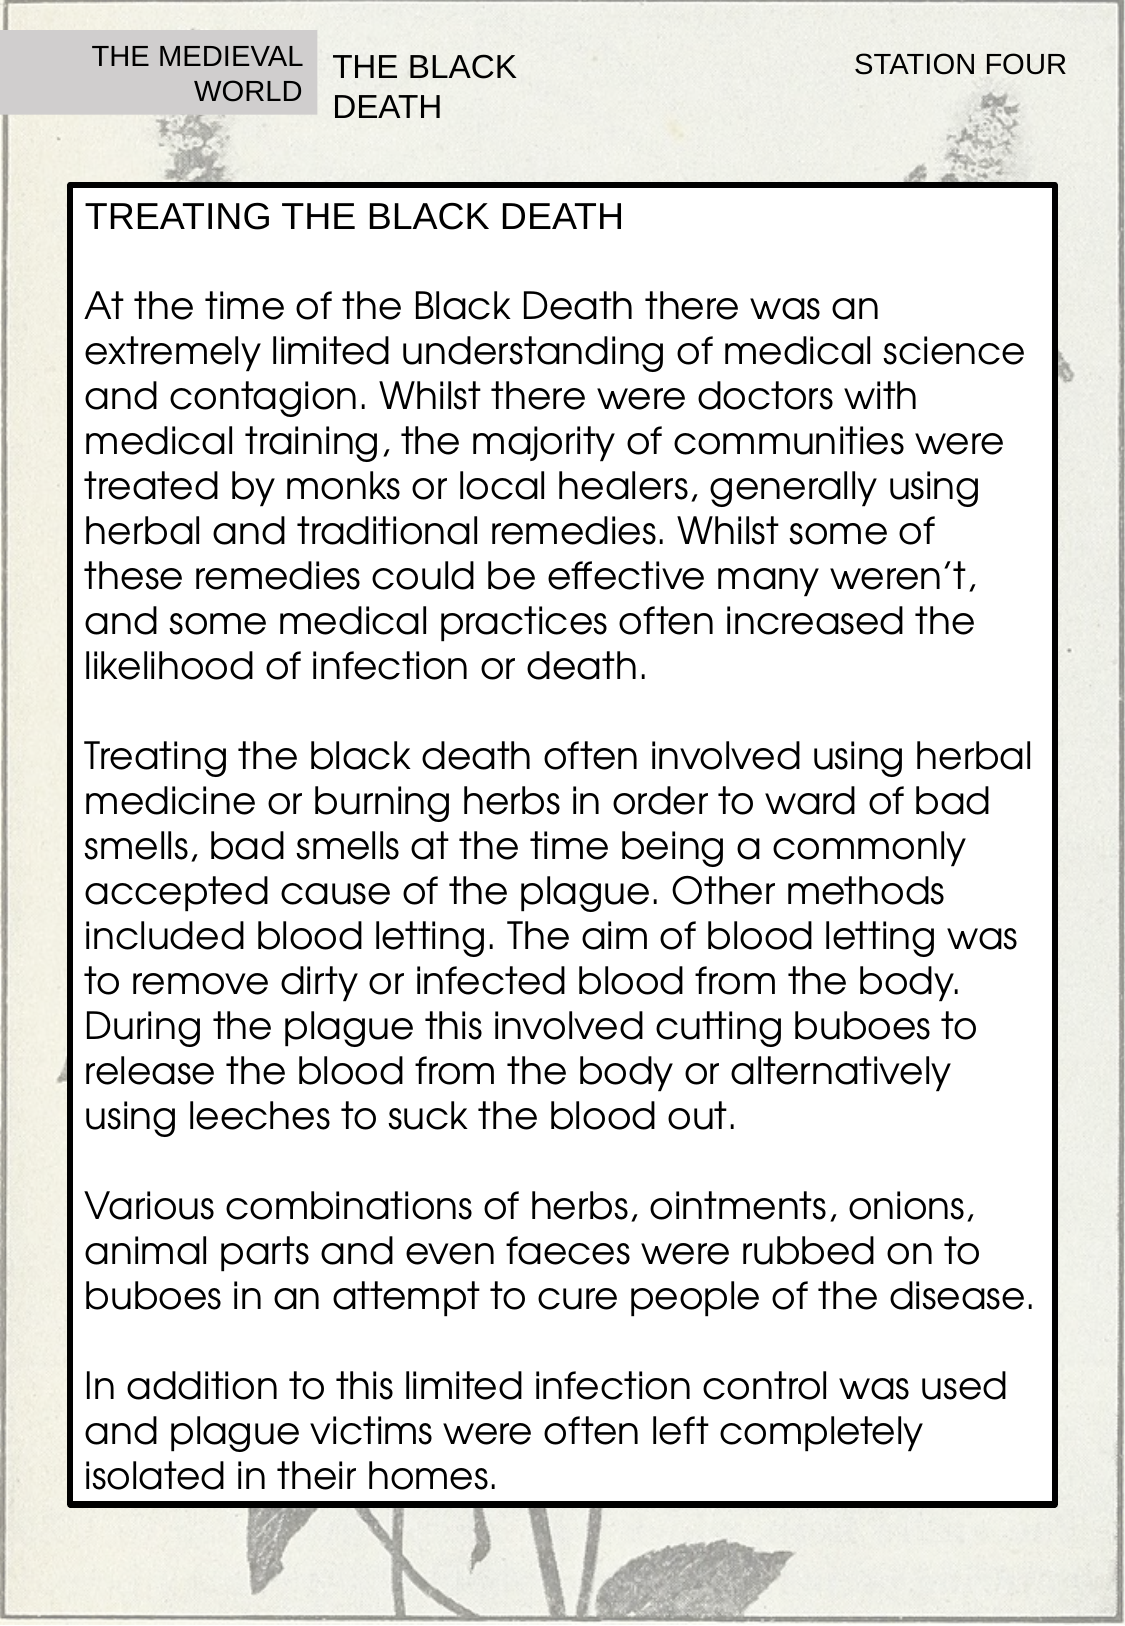

THE MEDIEVAL WORLD
THE BLACK
DEATH
STATION FOUR
TREATING THE BLACK DEATH

At the time of the Black Death there was an extremely limited understanding of medical science and contagion. Whilst there were doctors with medical training, the majority of communities were treated by monks or local healers, generally using herbal and traditional remedies. Whilst some of these remedies could be effective many weren’t, and some medical practices often increased the likelihood of infection or death.

Treating the black death often involved using herbal medicine or burning herbs in order to ward of bad smells, bad smells at the time being a commonly accepted cause of the plague. Other methods included blood letting. The aim of blood letting was to remove dirty or infected blood from the body. During the plague this involved cutting buboes to release the blood from the body or alternatively using leeches to suck the blood out.

Various combinations of herbs, ointments, onions, animal parts and even faeces were rubbed on to buboes in an attempt to cure people of the disease.

In addition to this limited infection control was used and plague victims were often left completely isolated in their homes.